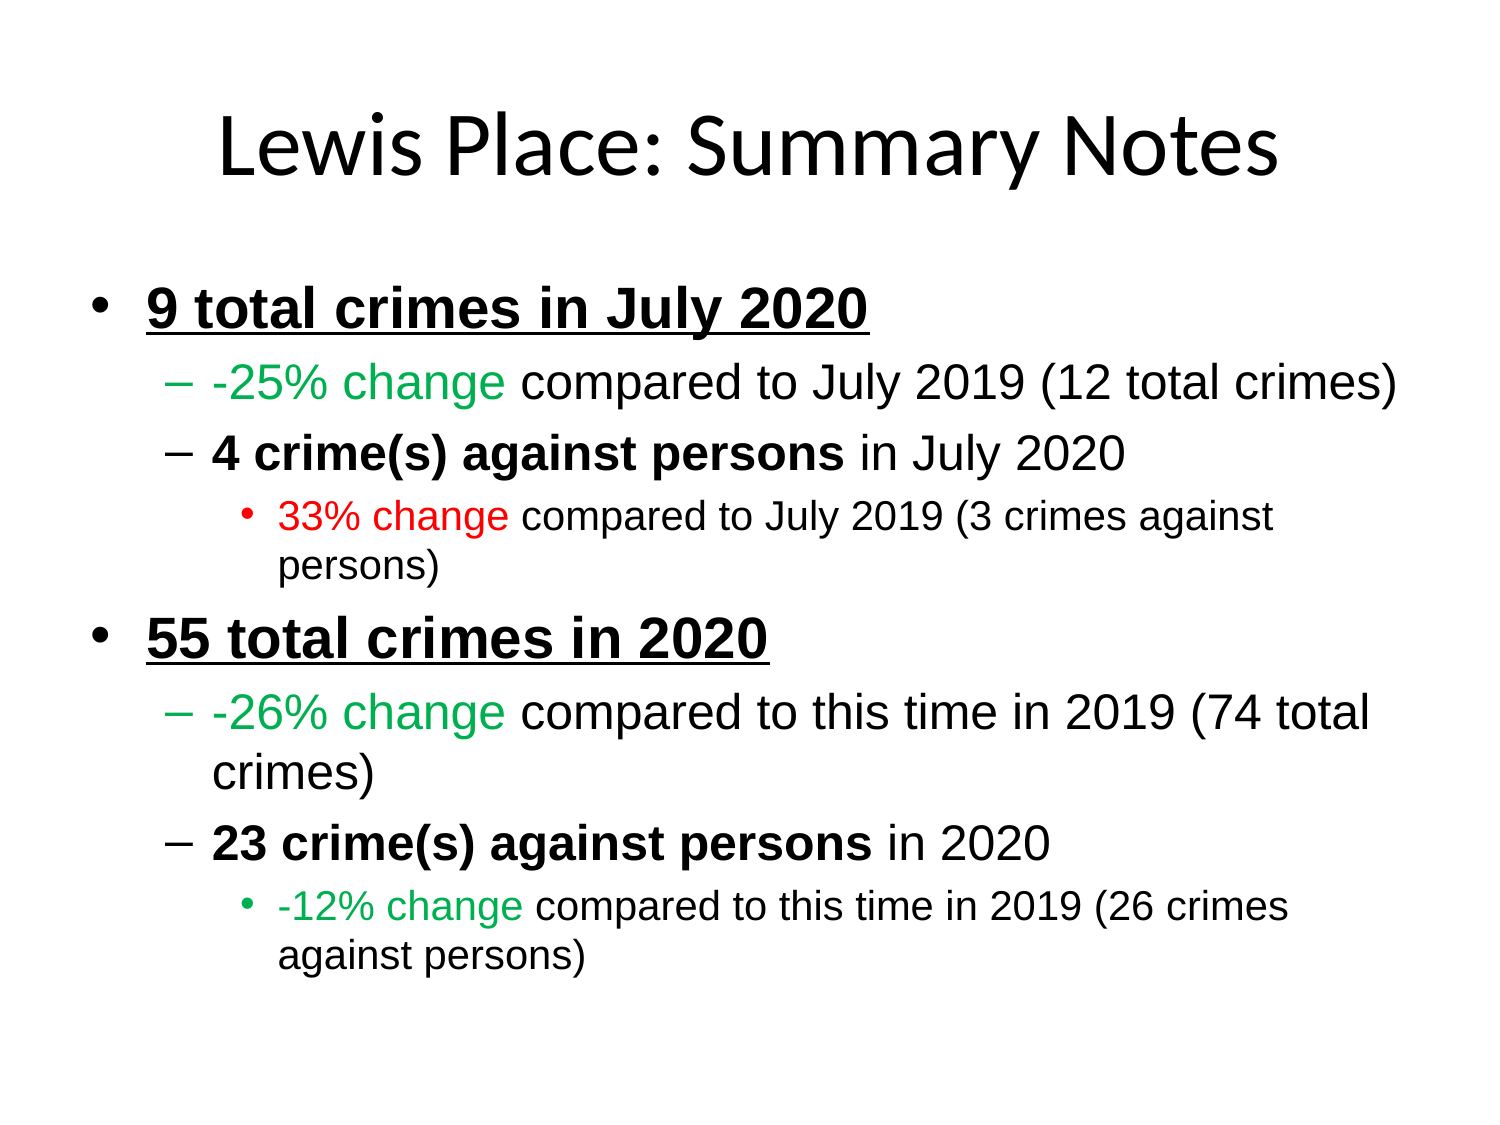

# Lewis Place: Summary Notes
9 total crimes in July 2020
-25% change compared to July 2019 (12 total crimes)
4 crime(s) against persons in July 2020
33% change compared to July 2019 (3 crimes against persons)
55 total crimes in 2020
-26% change compared to this time in 2019 (74 total crimes)
23 crime(s) against persons in 2020
-12% change compared to this time in 2019 (26 crimes against persons)